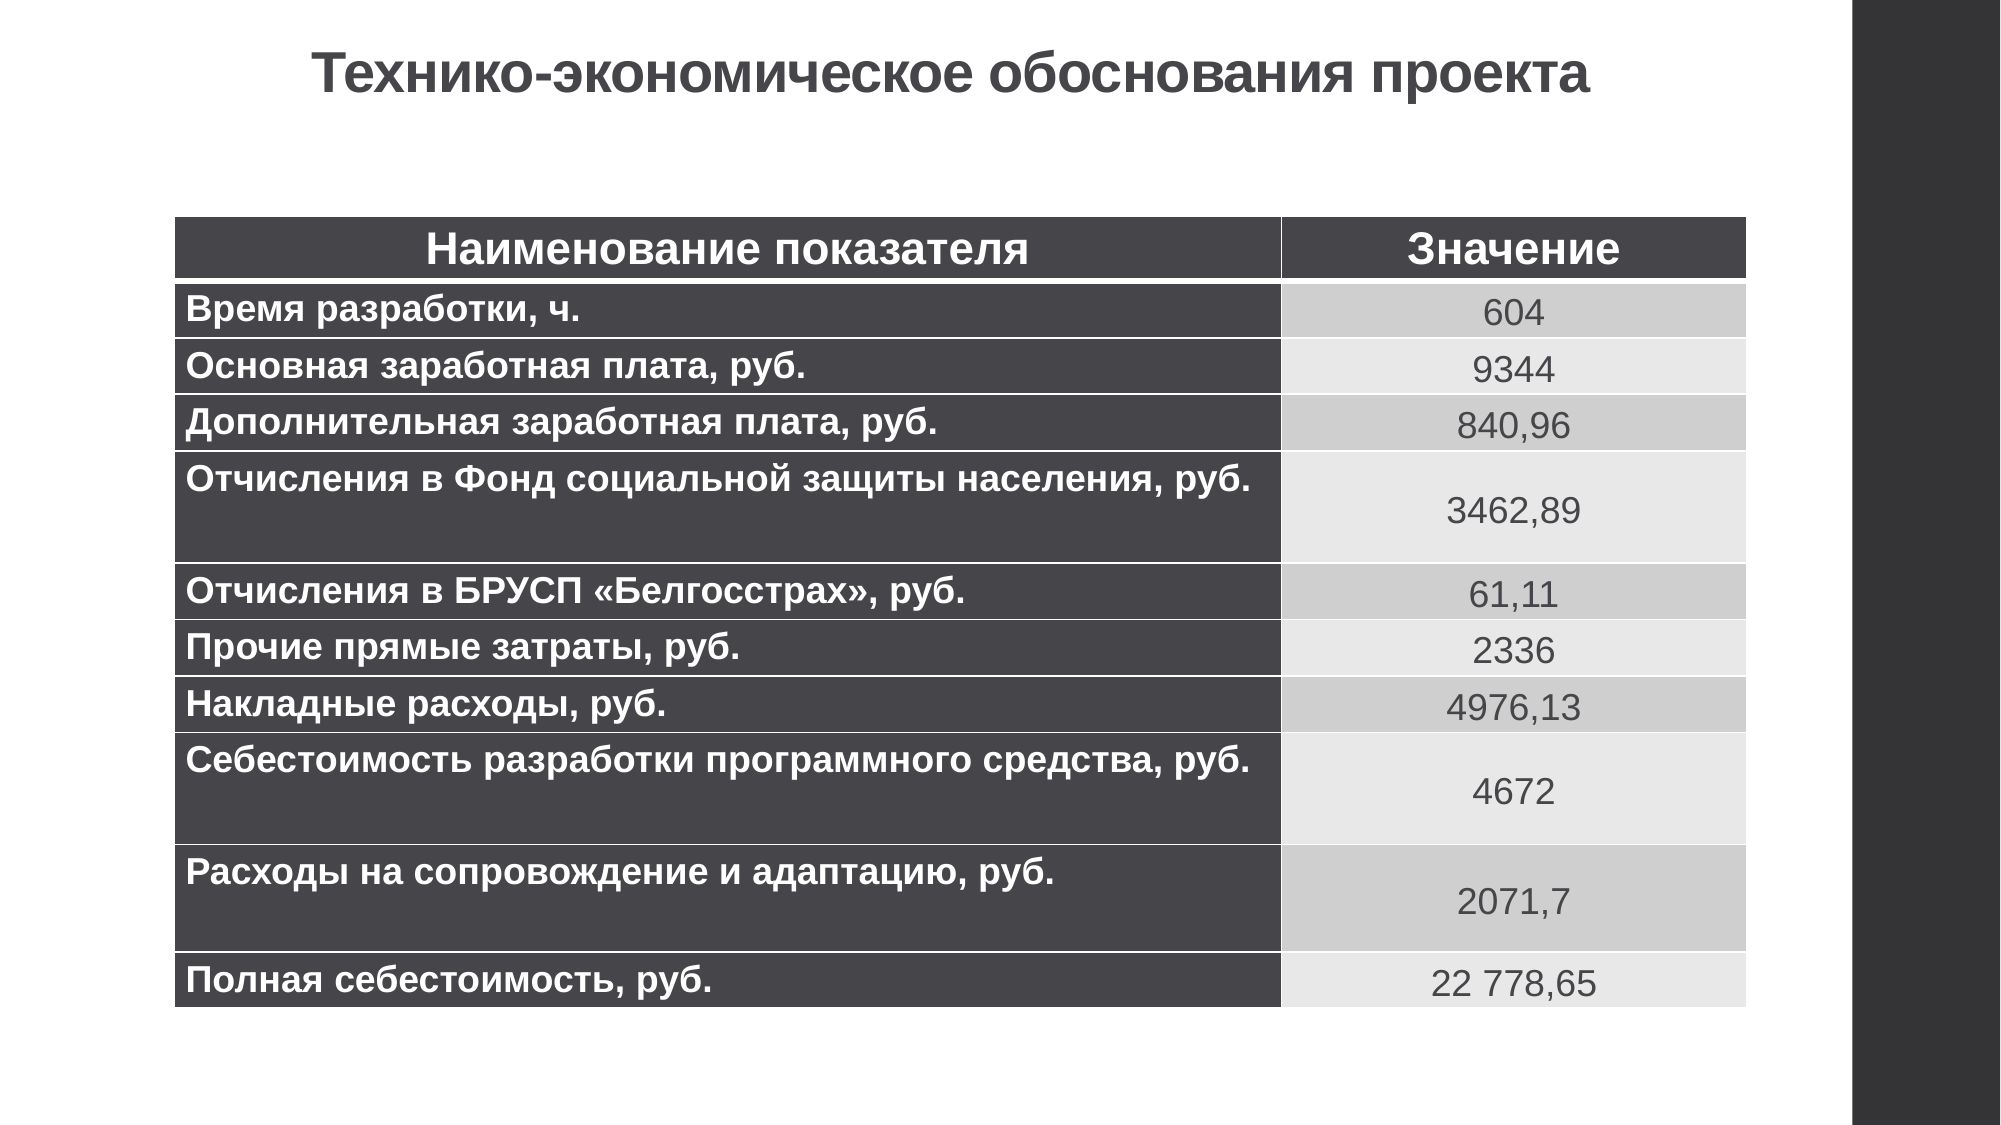

Технико-экономическое обоснования проекта
| Наименование показателя | Значение |
| --- | --- |
| Время разработки, ч. | 604 |
| Основная заработная плата, руб. | 9344 |
| Дополнительная заработная плата, руб. | 840,96 |
| Отчисления в Фонд социальной защиты населения, руб. | 3462,89 |
| Отчисления в БРУСП «Белгосстрах», руб. | 61,11 |
| Прочие прямые затраты, руб. | 2336 |
| Накладные расходы, руб. | 4976,13 |
| Себестоимость разработки программного средства, руб. | 4672 |
| Расходы на сопровождение и адаптацию, руб. | 2071,7 |
| Полная себестоимость, руб. | 22 778,65 |